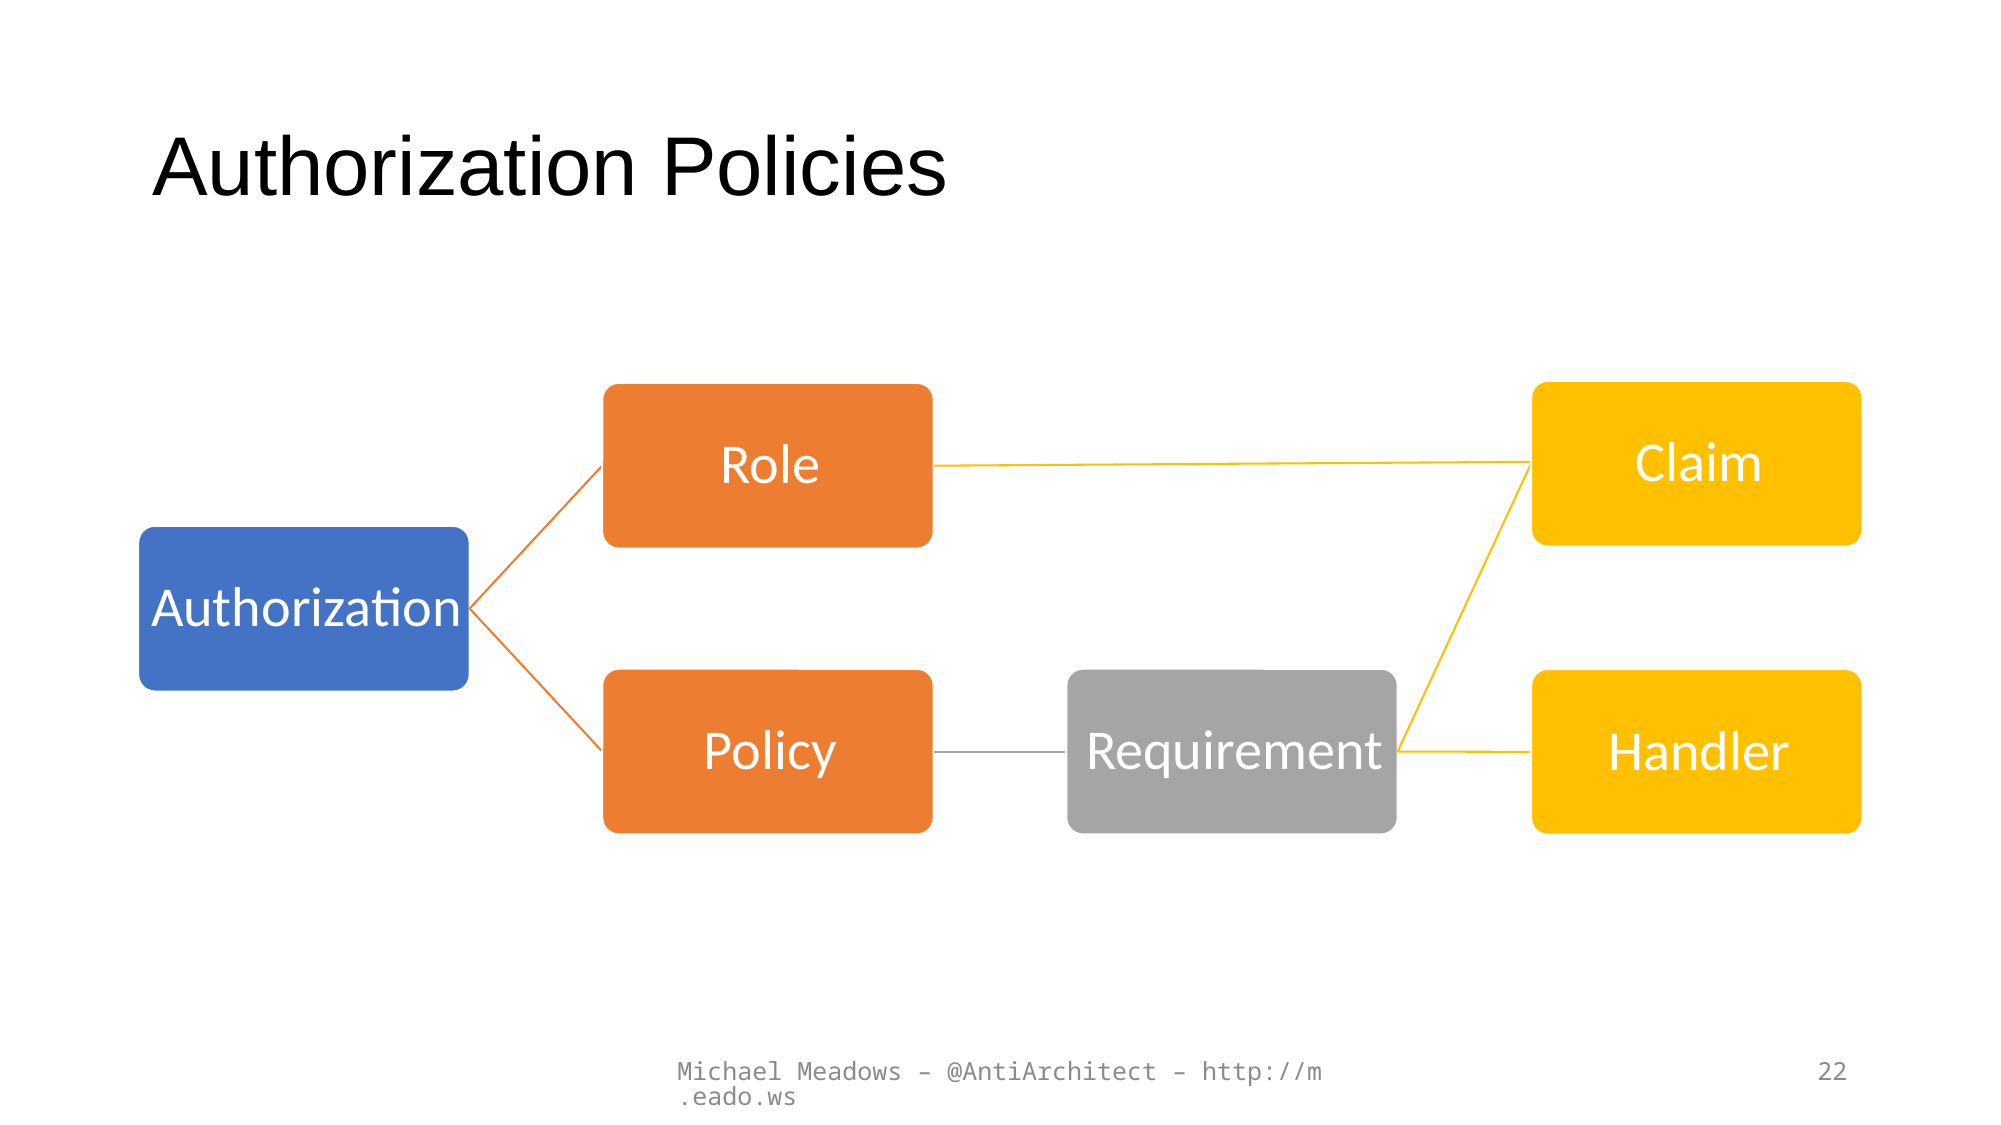

# Authorization Policies
Authorization

Role

Claim

Policy

Requirement

Handler

Claim
Michael Meadows – @AntiArchitect – http://m.eado.ws
22